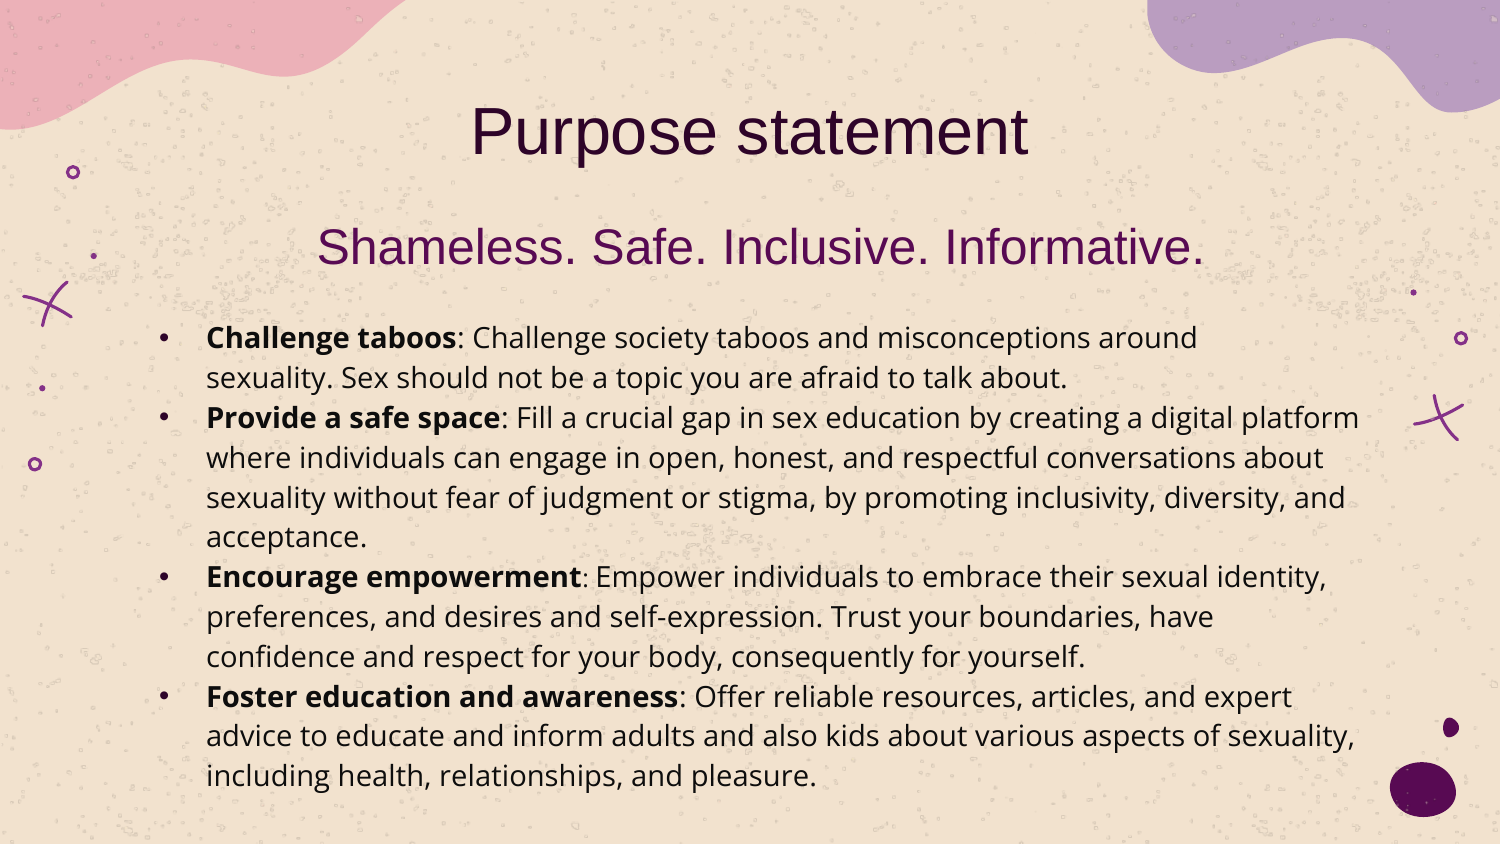

# Purpose statement
Shameless. Safe. Inclusive. Informative.

Challenge taboos: Challenge society taboos and misconceptions around sexuality. Sex should not be a topic you are afraid to talk about.
Provide a safe space: Fill a crucial gap in sex education by creating a digital platform where individuals can engage in open, honest, and respectful conversations about sexuality without fear of judgment or stigma, by promoting inclusivity, diversity, and acceptance.
Encourage empowerment: Empower individuals to embrace their sexual identity, preferences, and desires and self-expression. Trust your boundaries, have confidence and respect for your body, consequently for yourself.
Foster education and awareness: Offer reliable resources, articles, and expert advice to educate and inform adults and also kids about various aspects of sexuality, including health, relationships, and pleasure.